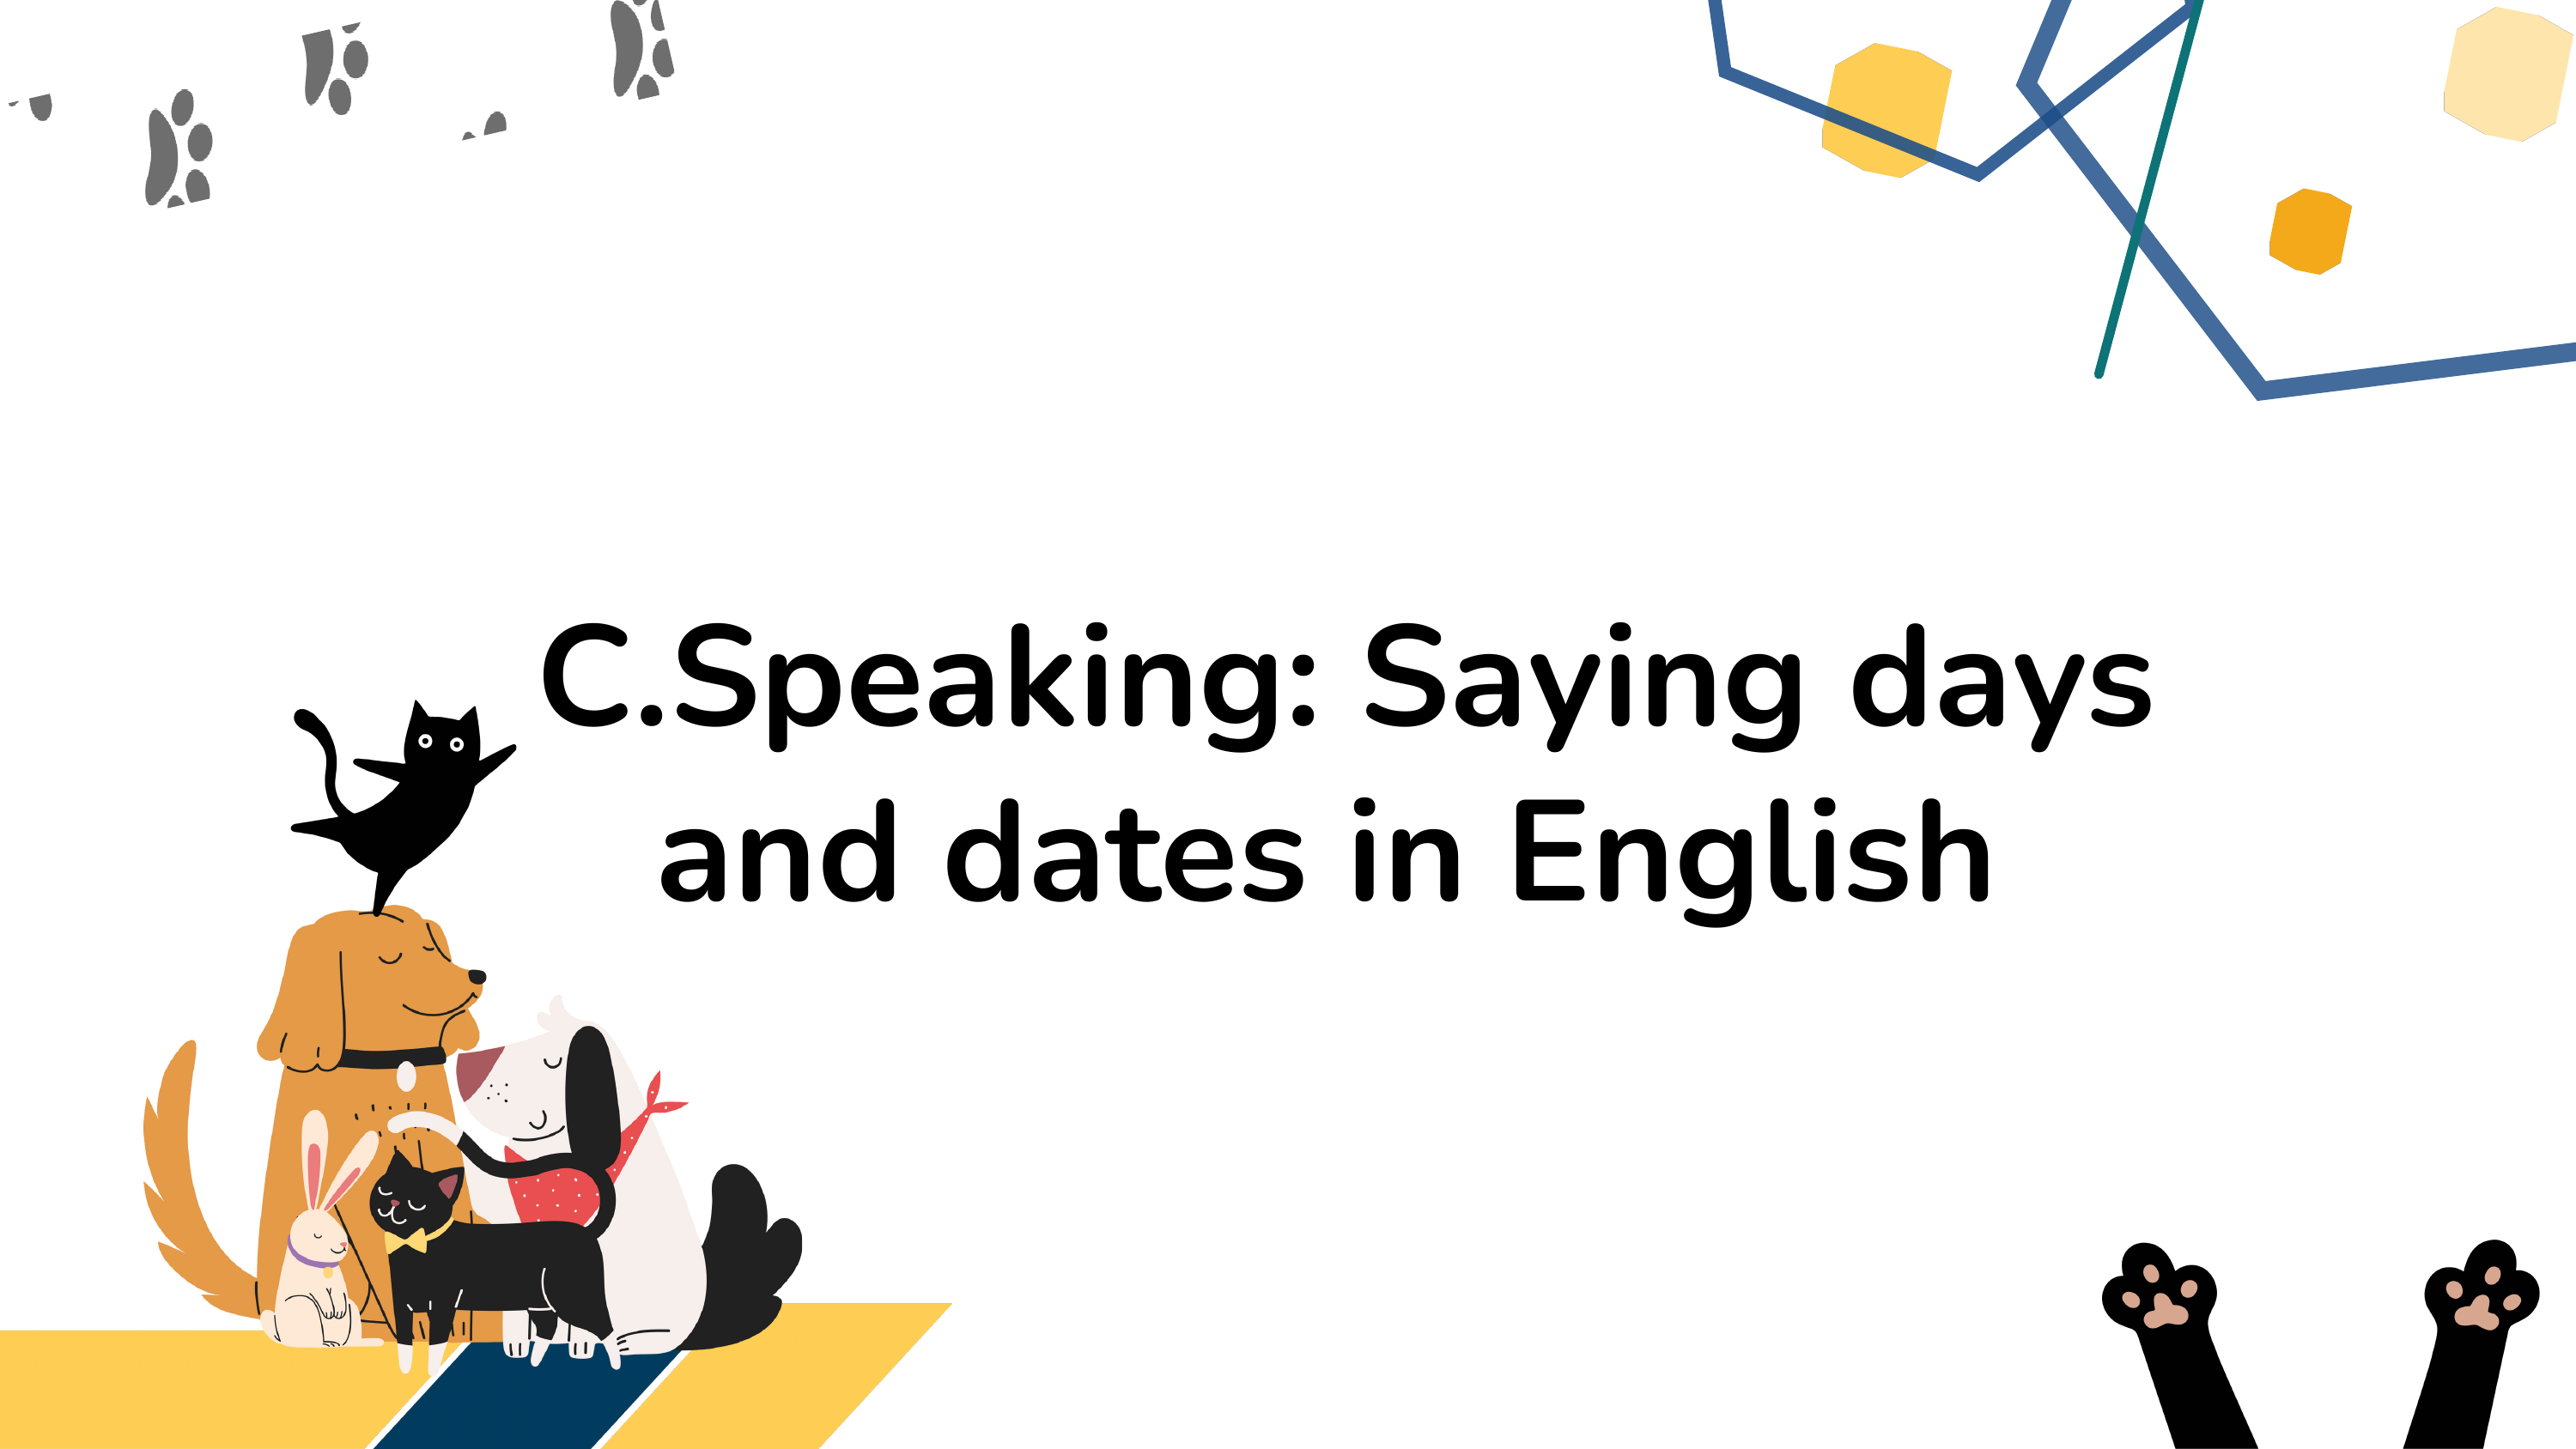

C.Speaking: Saying days and dates in English